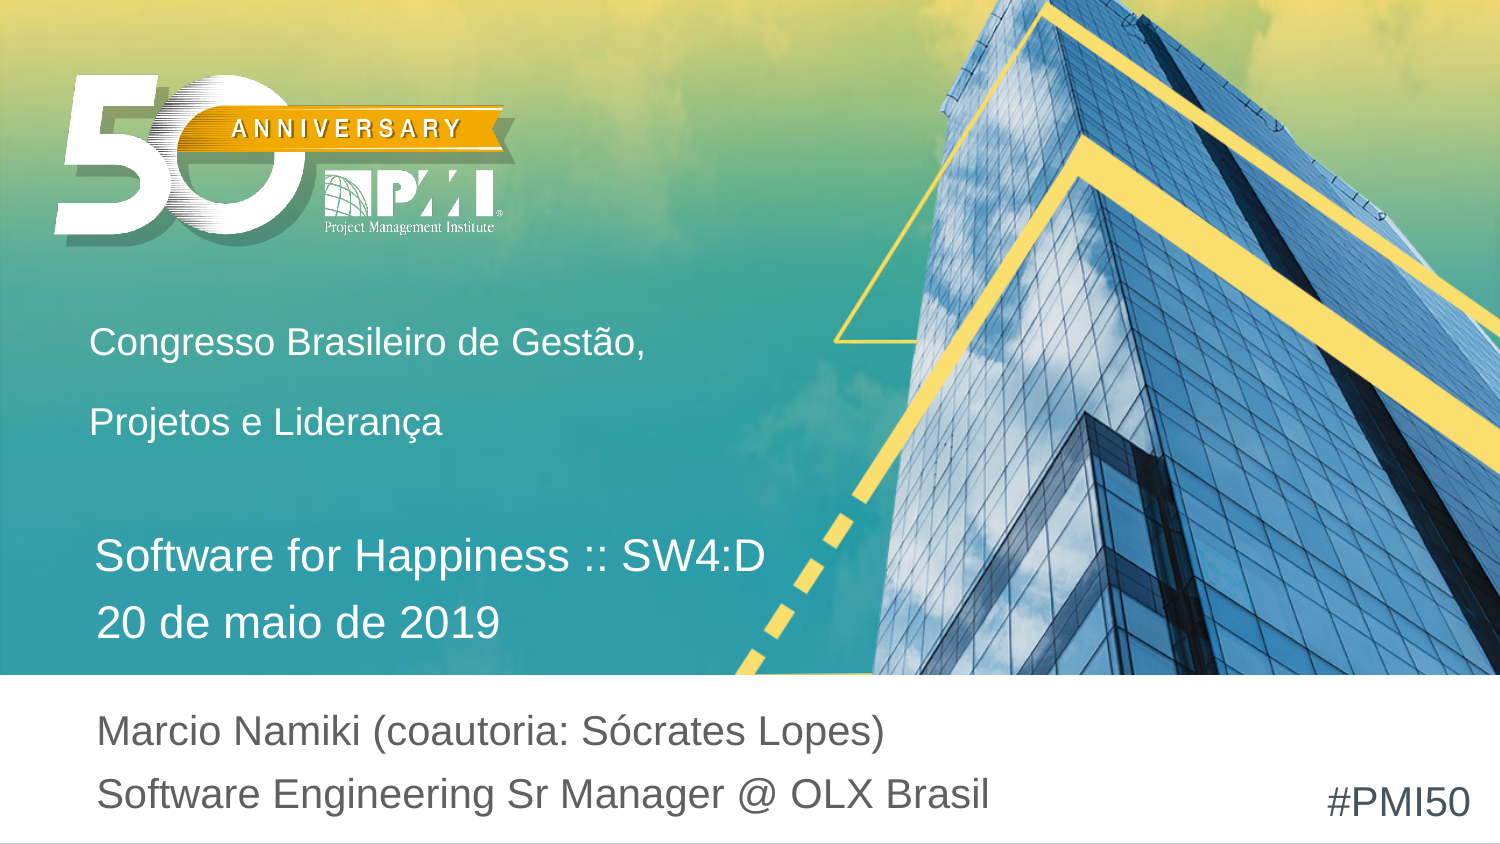

Software for Happiness :: SW4:D
# 20 de maio de 2019
Marcio Namiki (coautoria: Sócrates Lopes)
Software Engineering Sr Manager @ OLX Brasil